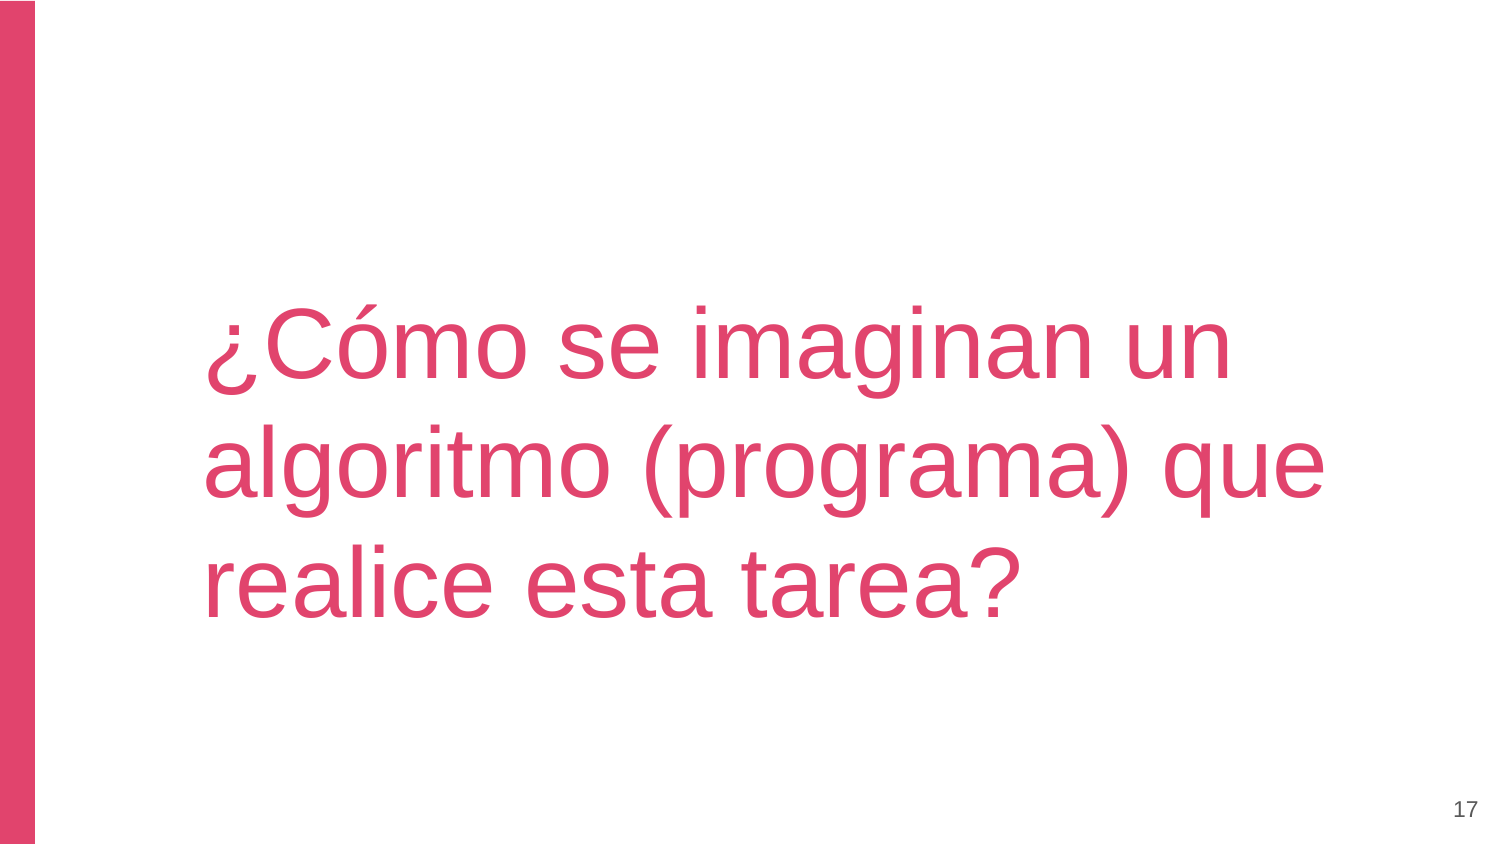

¿Cómo se imaginan un algoritmo (programa) que realice esta tarea?
17